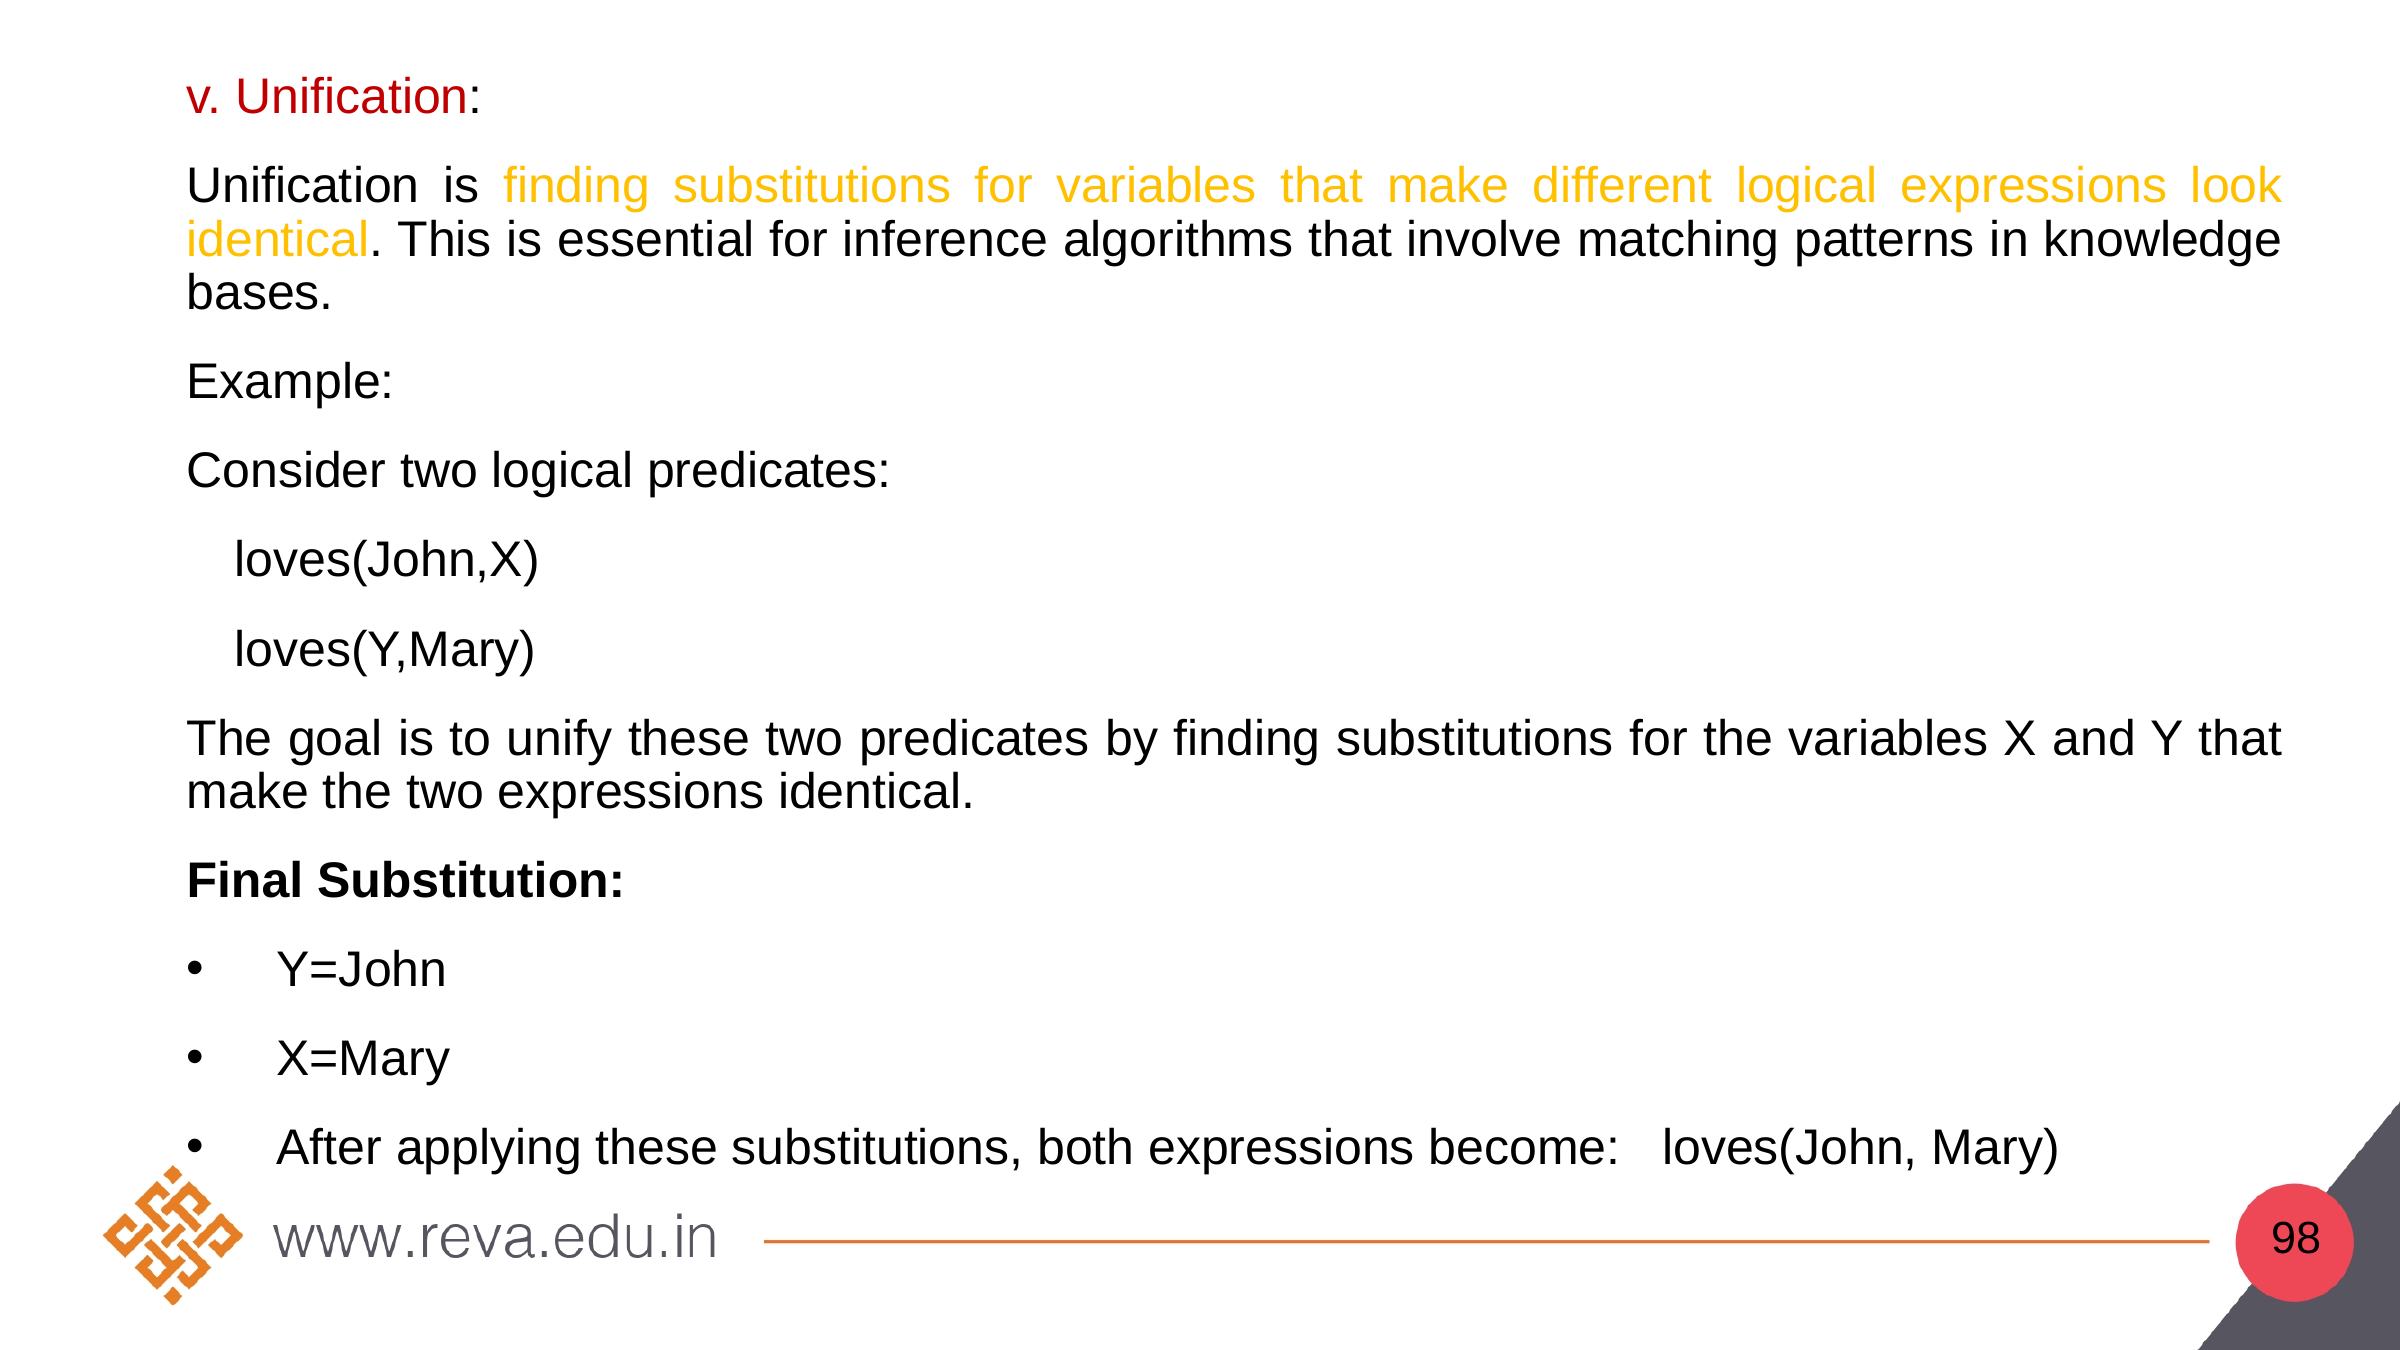

v. Unification:
Unification is finding substitutions for variables that make different logical expressions look identical. This is essential for inference algorithms that involve matching patterns in knowledge bases.
Example:
Consider two logical predicates:
loves(John,X)
loves(Y,Mary)
The goal is to unify these two predicates by finding substitutions for the variables X and Y that make the two expressions identical.
Final Substitution:
Y=John
X=Mary
After applying these substitutions, both expressions become:   loves(John, Mary)

#
98